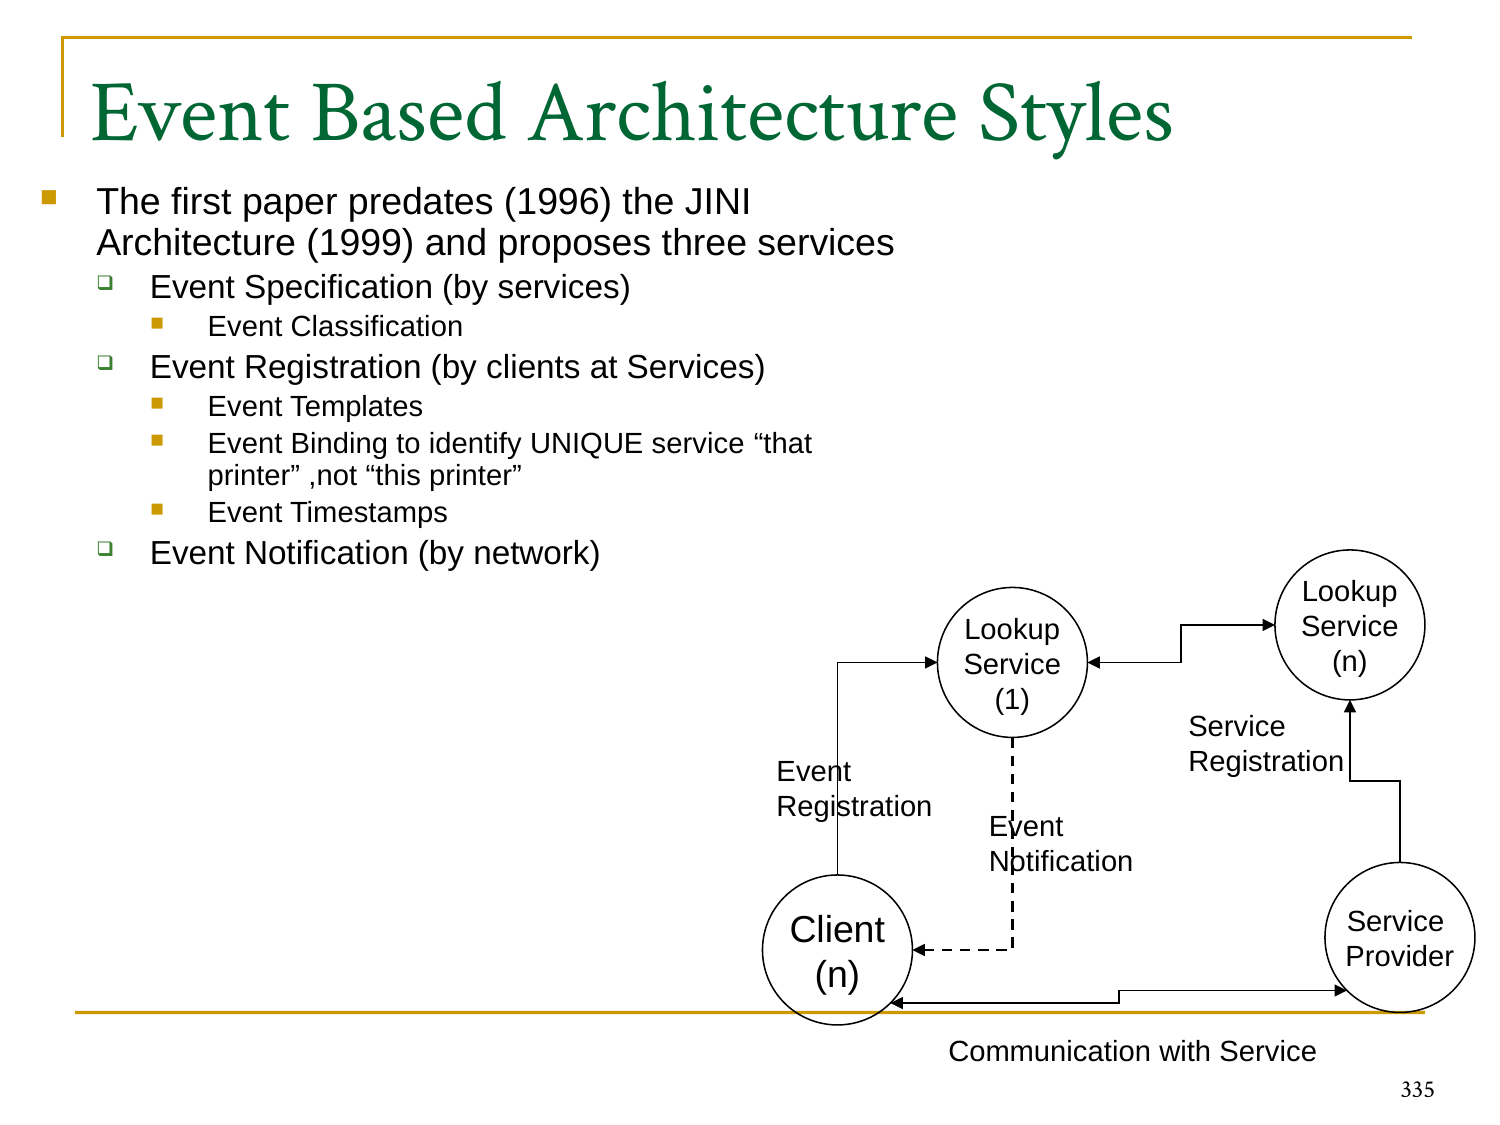

# Event Based Architecture Styles
The first paper predates (1996) the JINI Architecture (1999) and proposes three services
Event Specification (by services)
Event Classification
Event Registration (by clients at Services)
Event Templates
Event Binding to identify UNIQUE service “that printer” ,not “this printer”
Event Timestamps
Event Notification (by network)
Lookup
Service
(n)
Lookup
Service
(1)
Service
Registration
Event
Registration
Event
Notification
Service
Provider
Client
(n)
Communication with Service
335